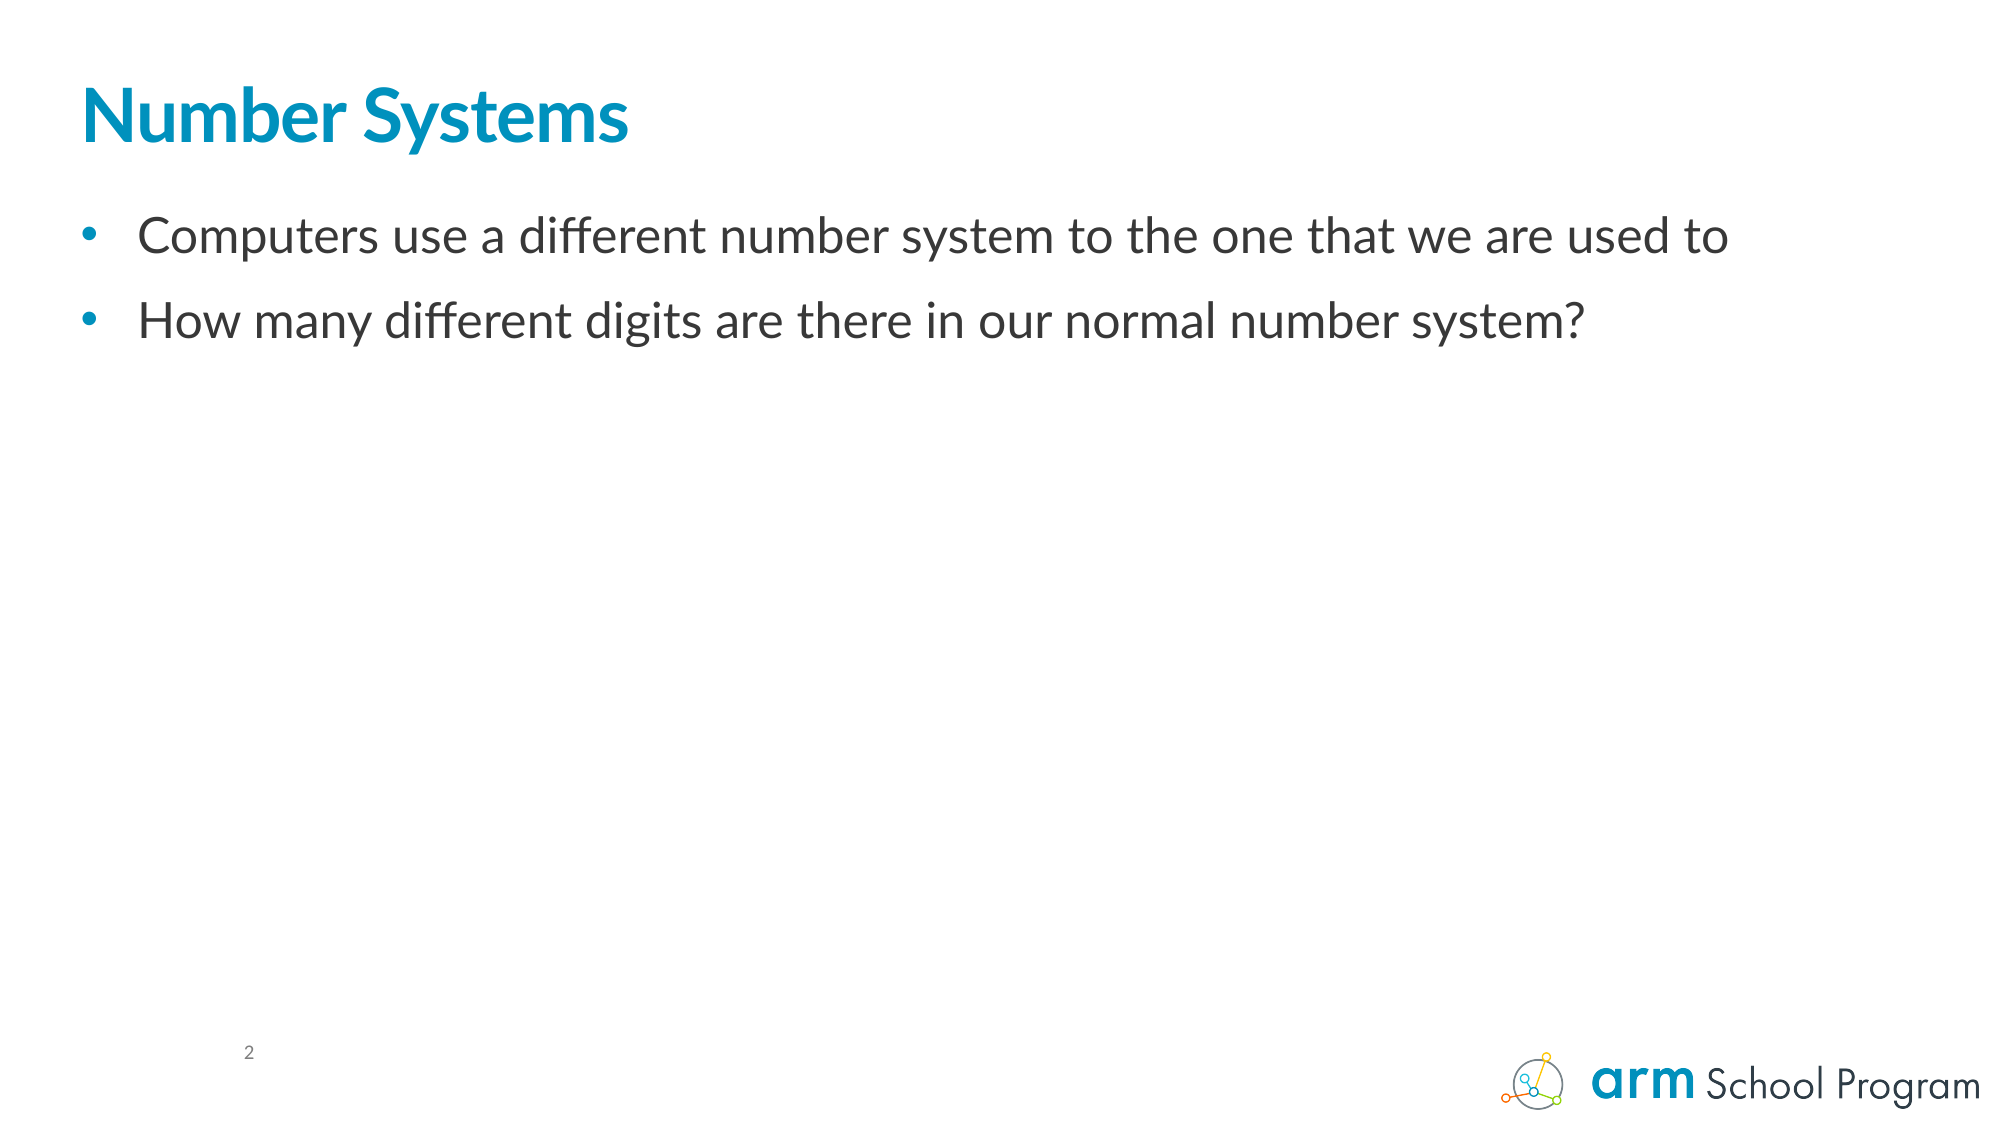

# Number Systems
Computers use a different number system to the one that we are used to
How many different digits are there in our normal number system?